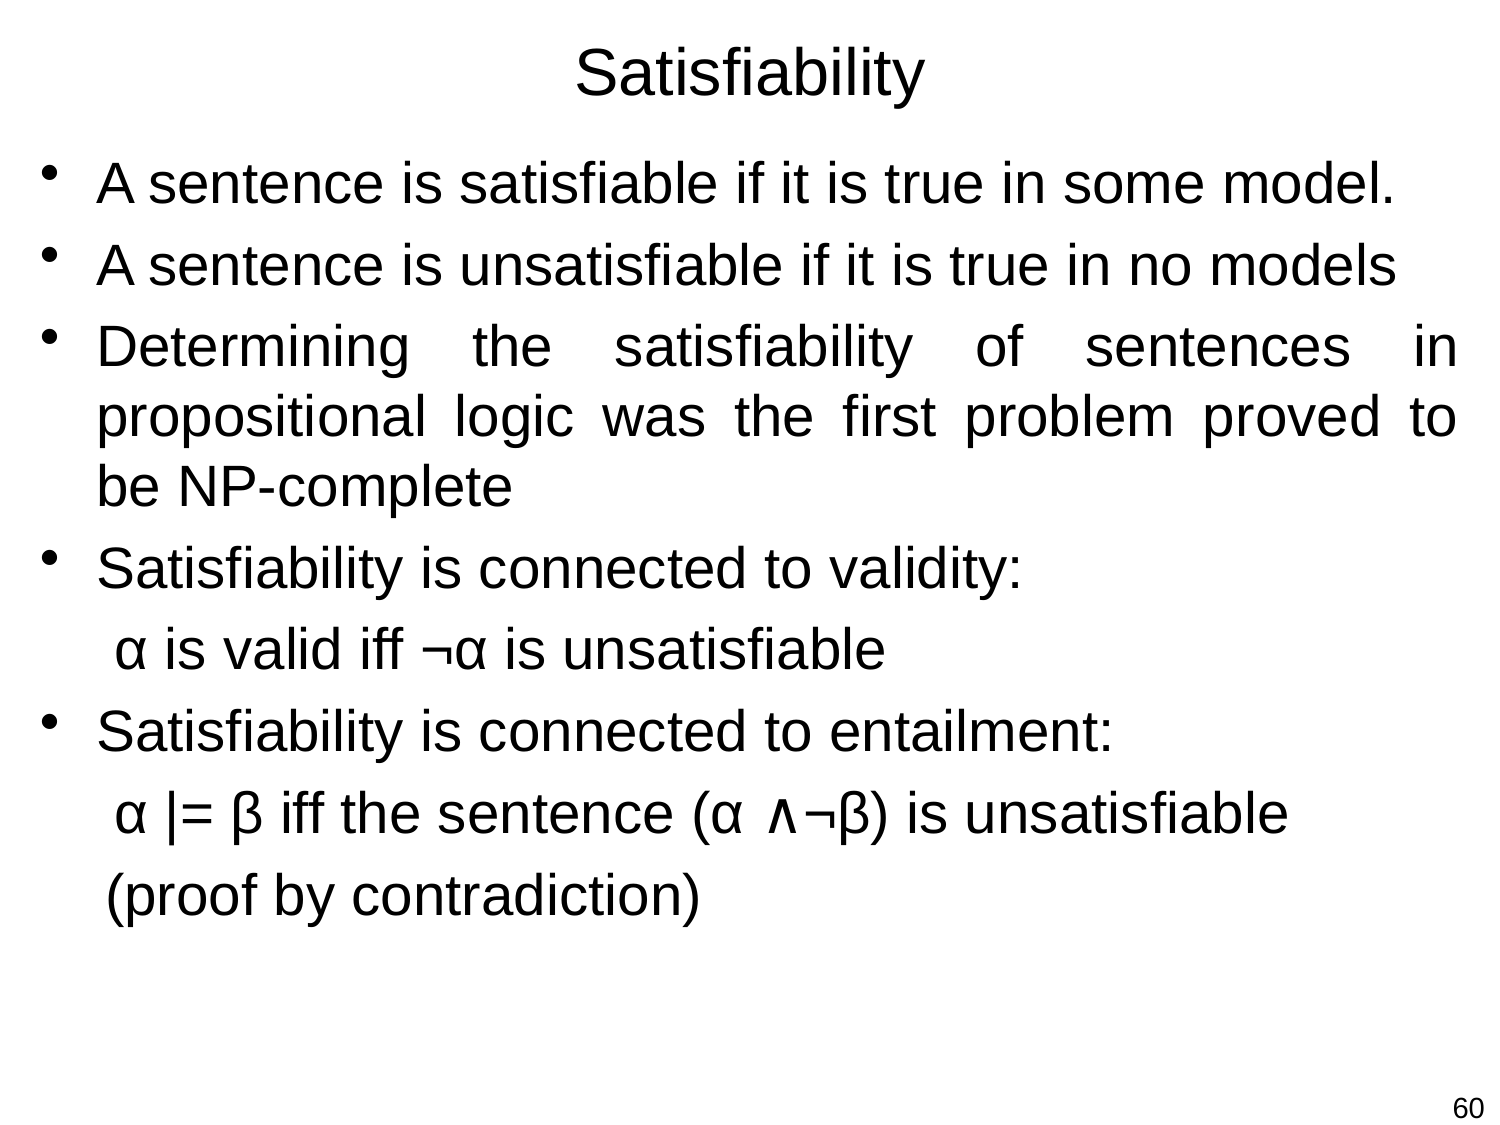

# Satisfiability
A sentence is satisfiable if it is true in some model.
A sentence is unsatisfiable if it is true in no models
Determining the satisfiability of sentences in propositional logic was the first problem proved to be NP-complete
Satisfiability is connected to validity:
α is valid iff ¬α is unsatisfiable
Satisfiability is connected to entailment:
α |= β iff the sentence (α ∧¬β) is unsatisfiable
    (proof by contradiction)

60